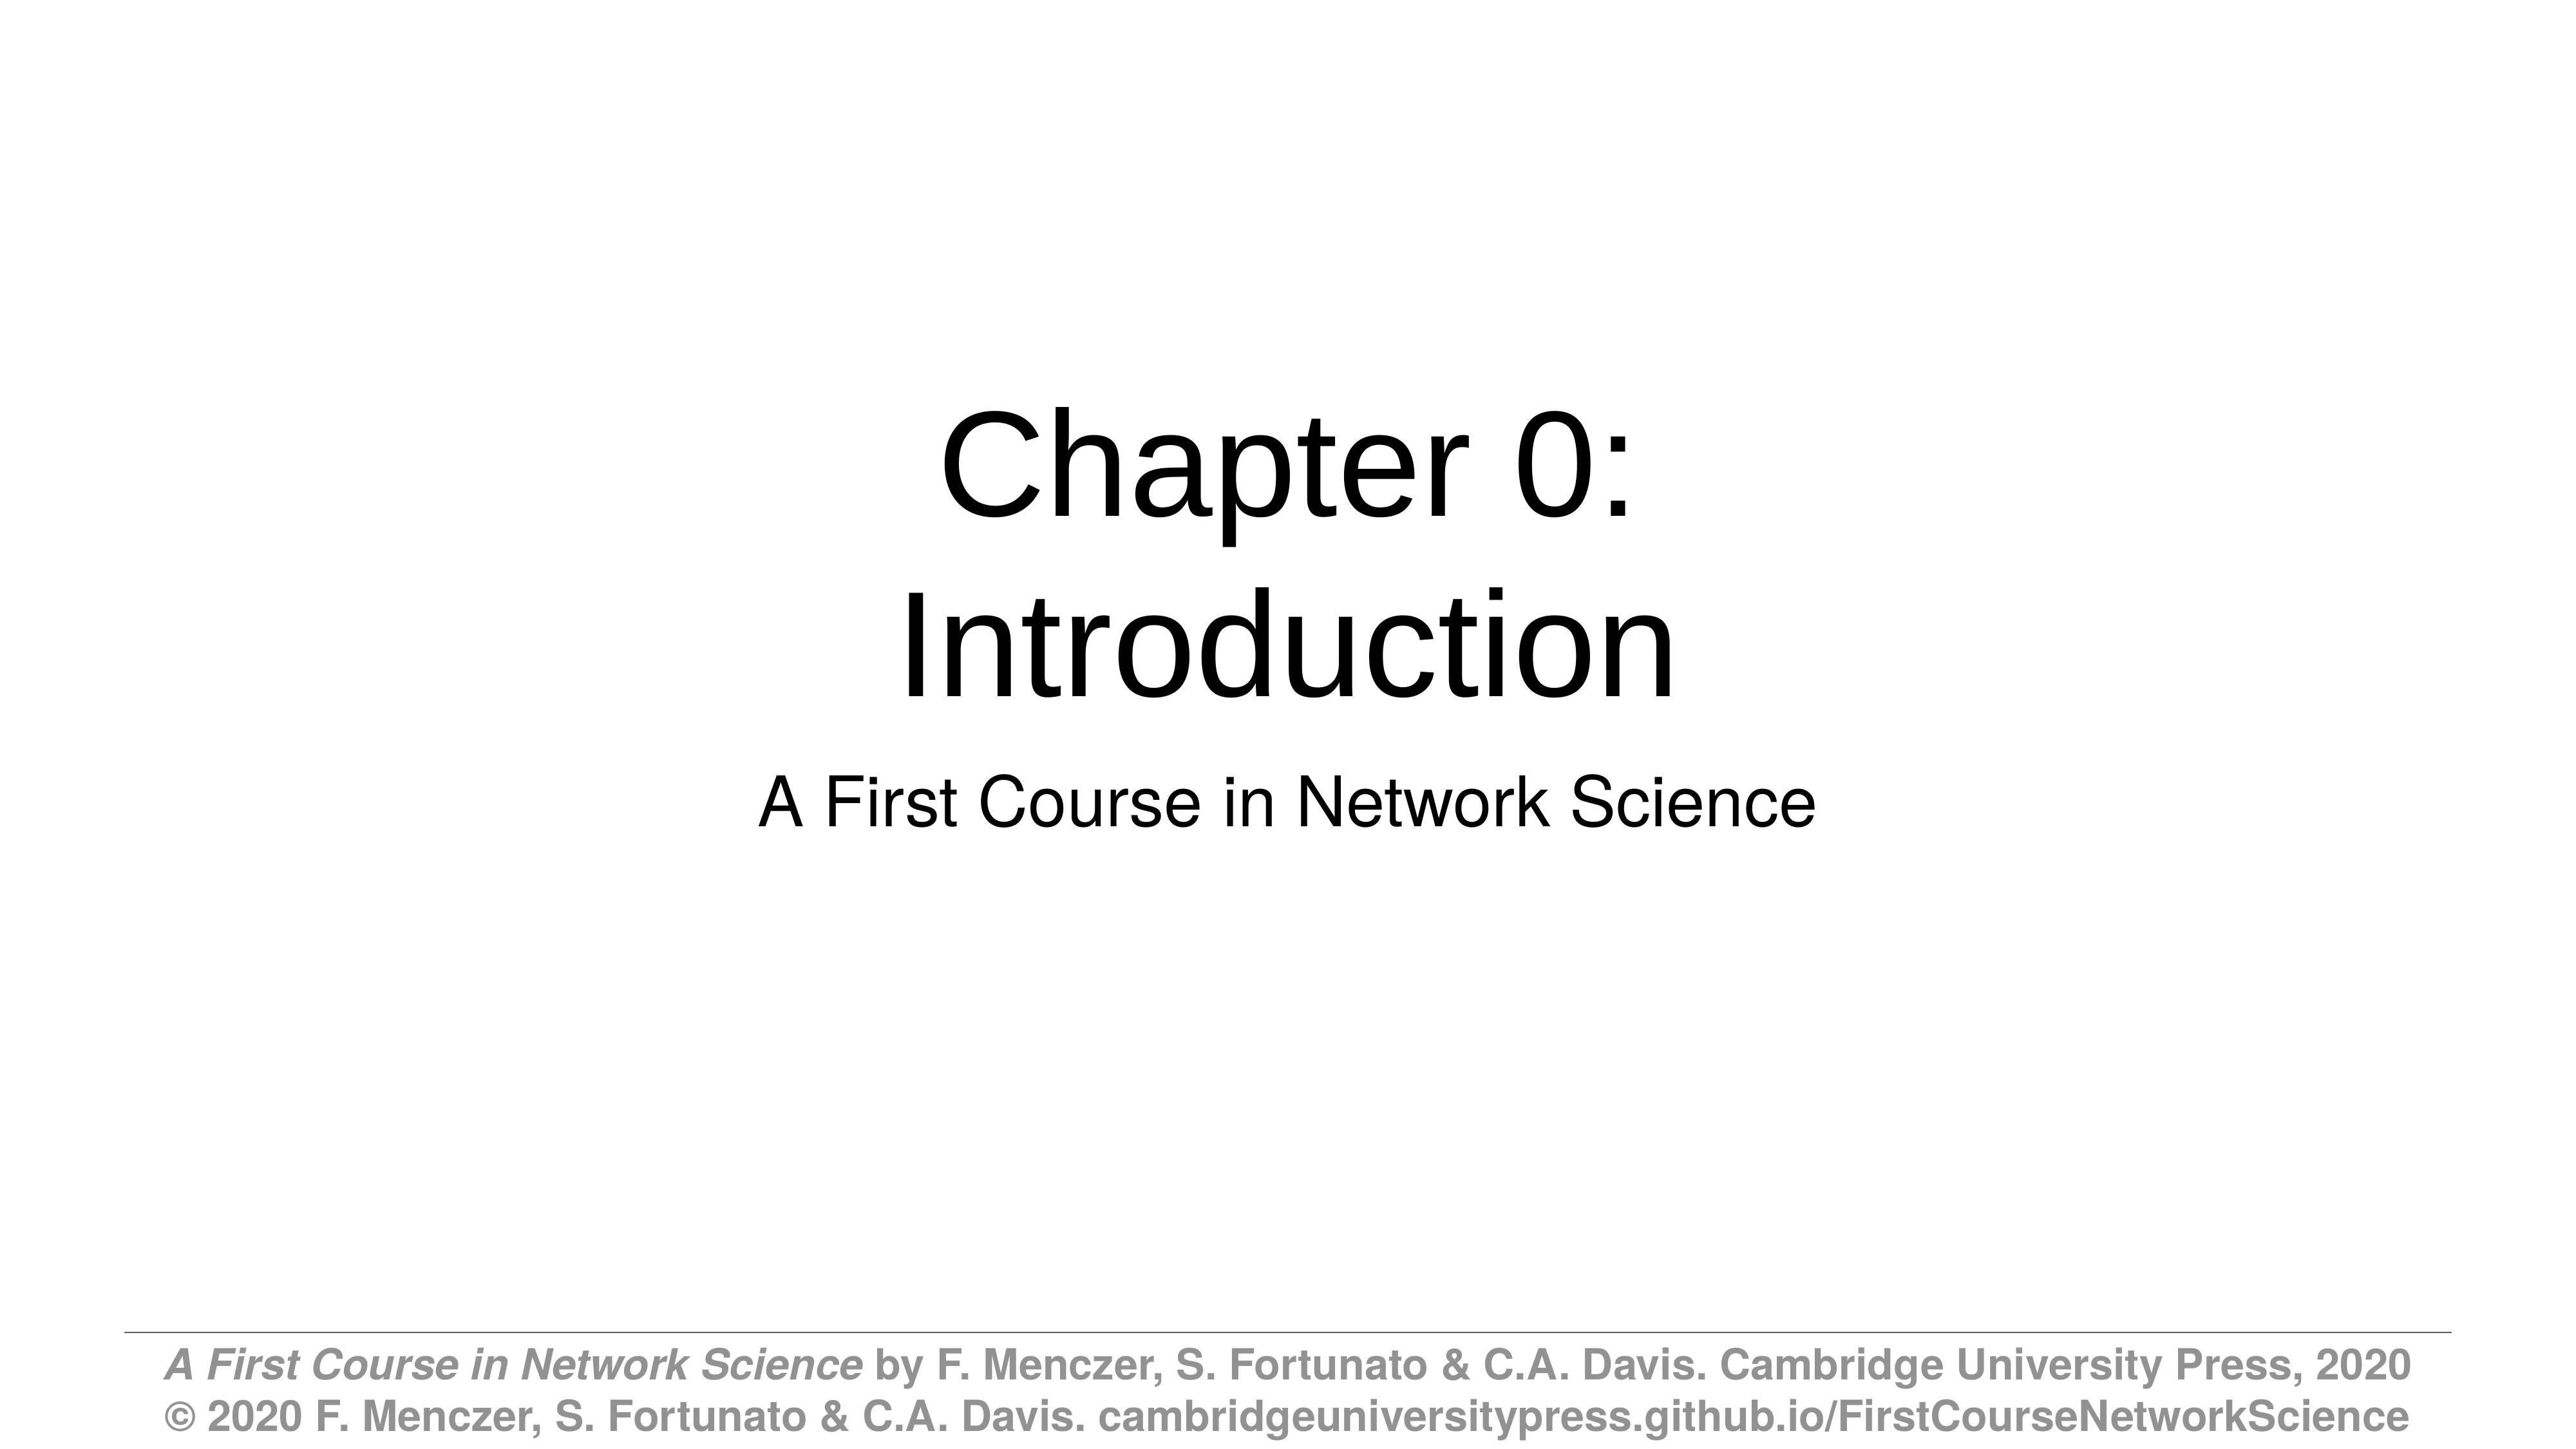

# Chapter 0: Introduction
A First Course in Network Science